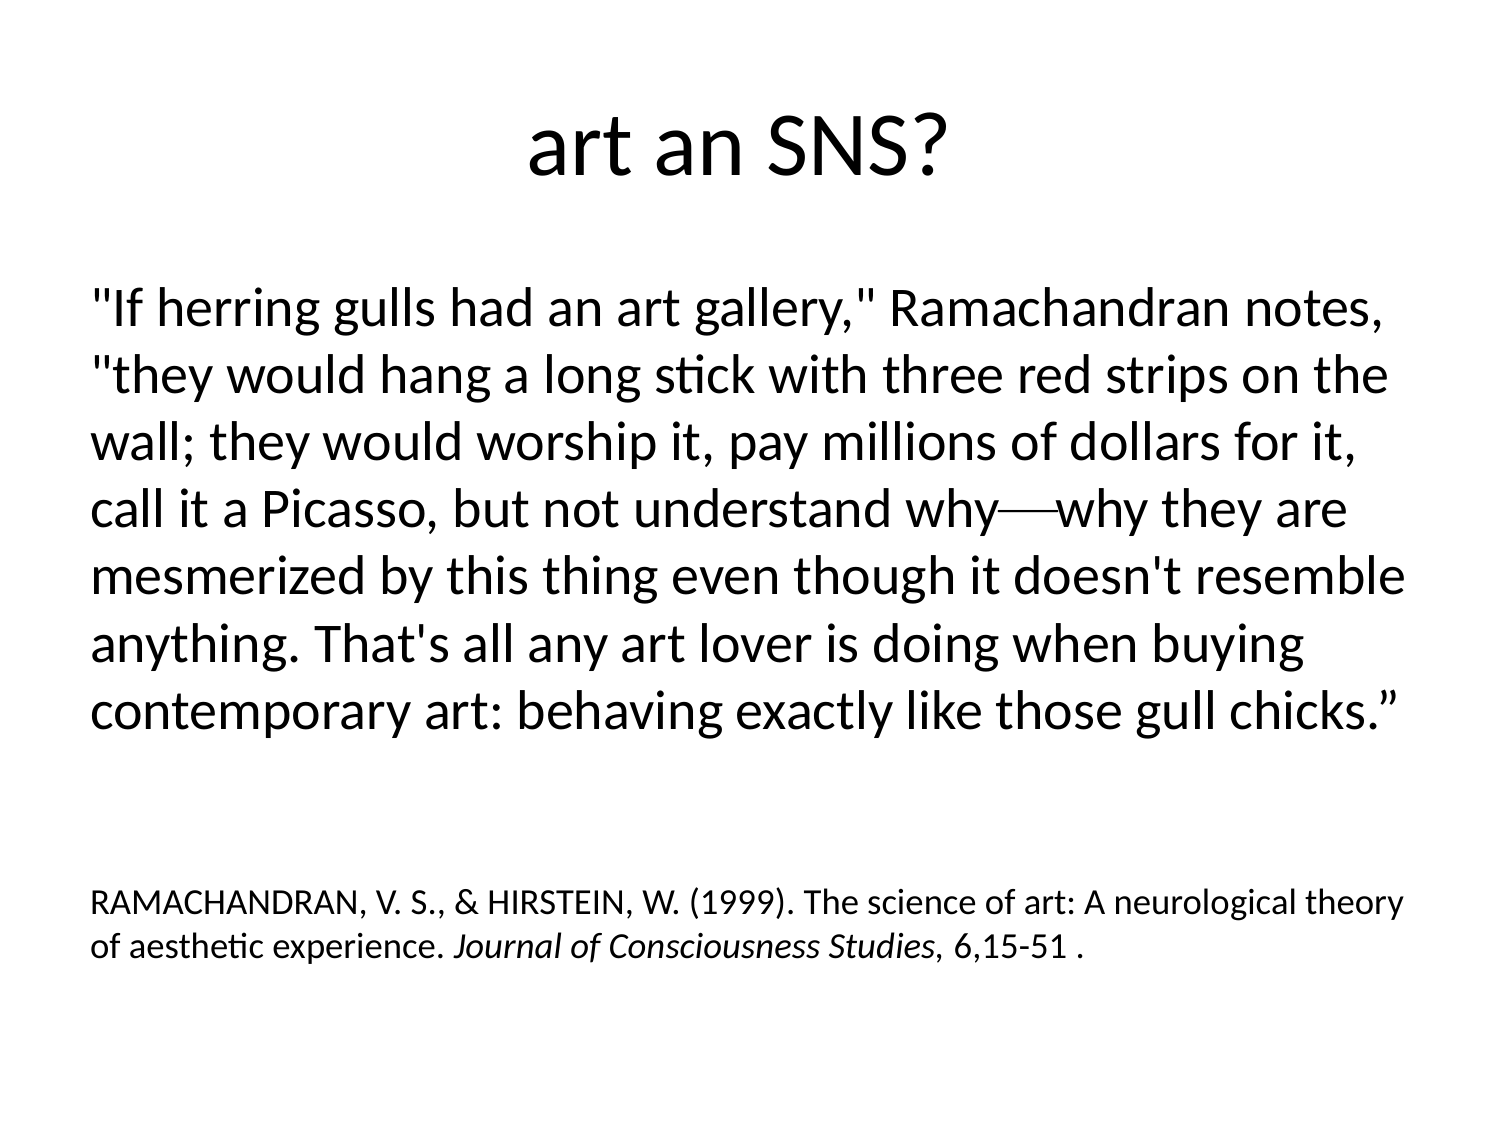

# art an SNS?
"If herring gulls had an art gallery," Ramachandran notes, "they would hang a long stick with three red strips on the wall; they would worship it, pay millions of dollars for it, call it a Picasso, but not understand why⎯why they are mesmerized by this thing even though it doesn't resemble anything. That's all any art lover is doing when buying contemporary art: behaving exactly like those gull chicks.”

RAMACHANDRAN, V. S., & HIRSTEIN, W. (1999). The science of art: A neurological theory of aesthetic experience. Journal of Consciousness Studies, 6,15-51 .